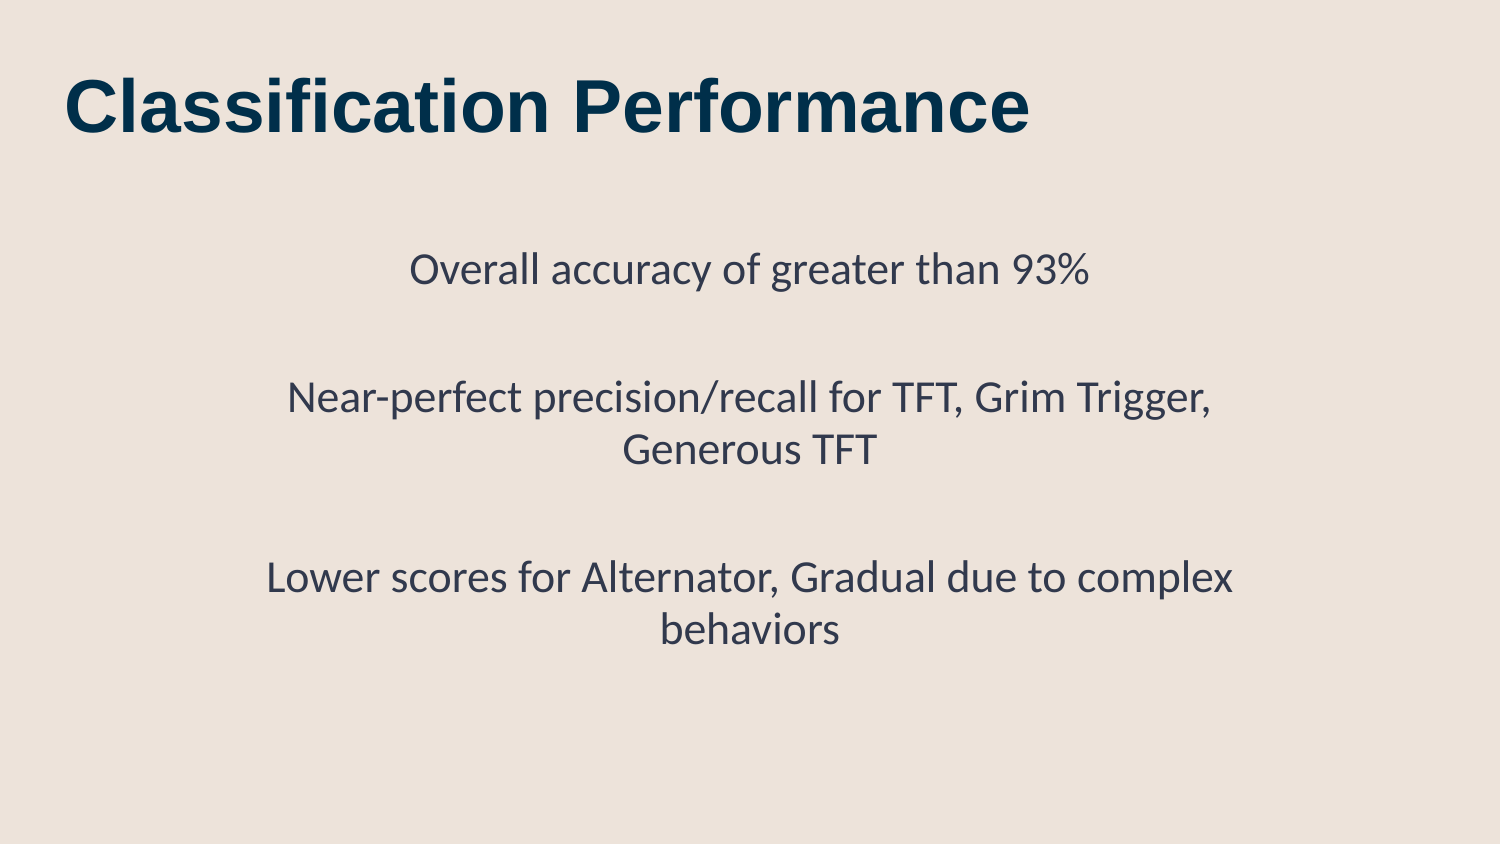

# Classification Performance
Overall accuracy of greater than 93%

Near-perfect precision/recall for TFT, Grim Trigger, Generous TFT

Lower scores for Alternator, Gradual due to complex behaviors